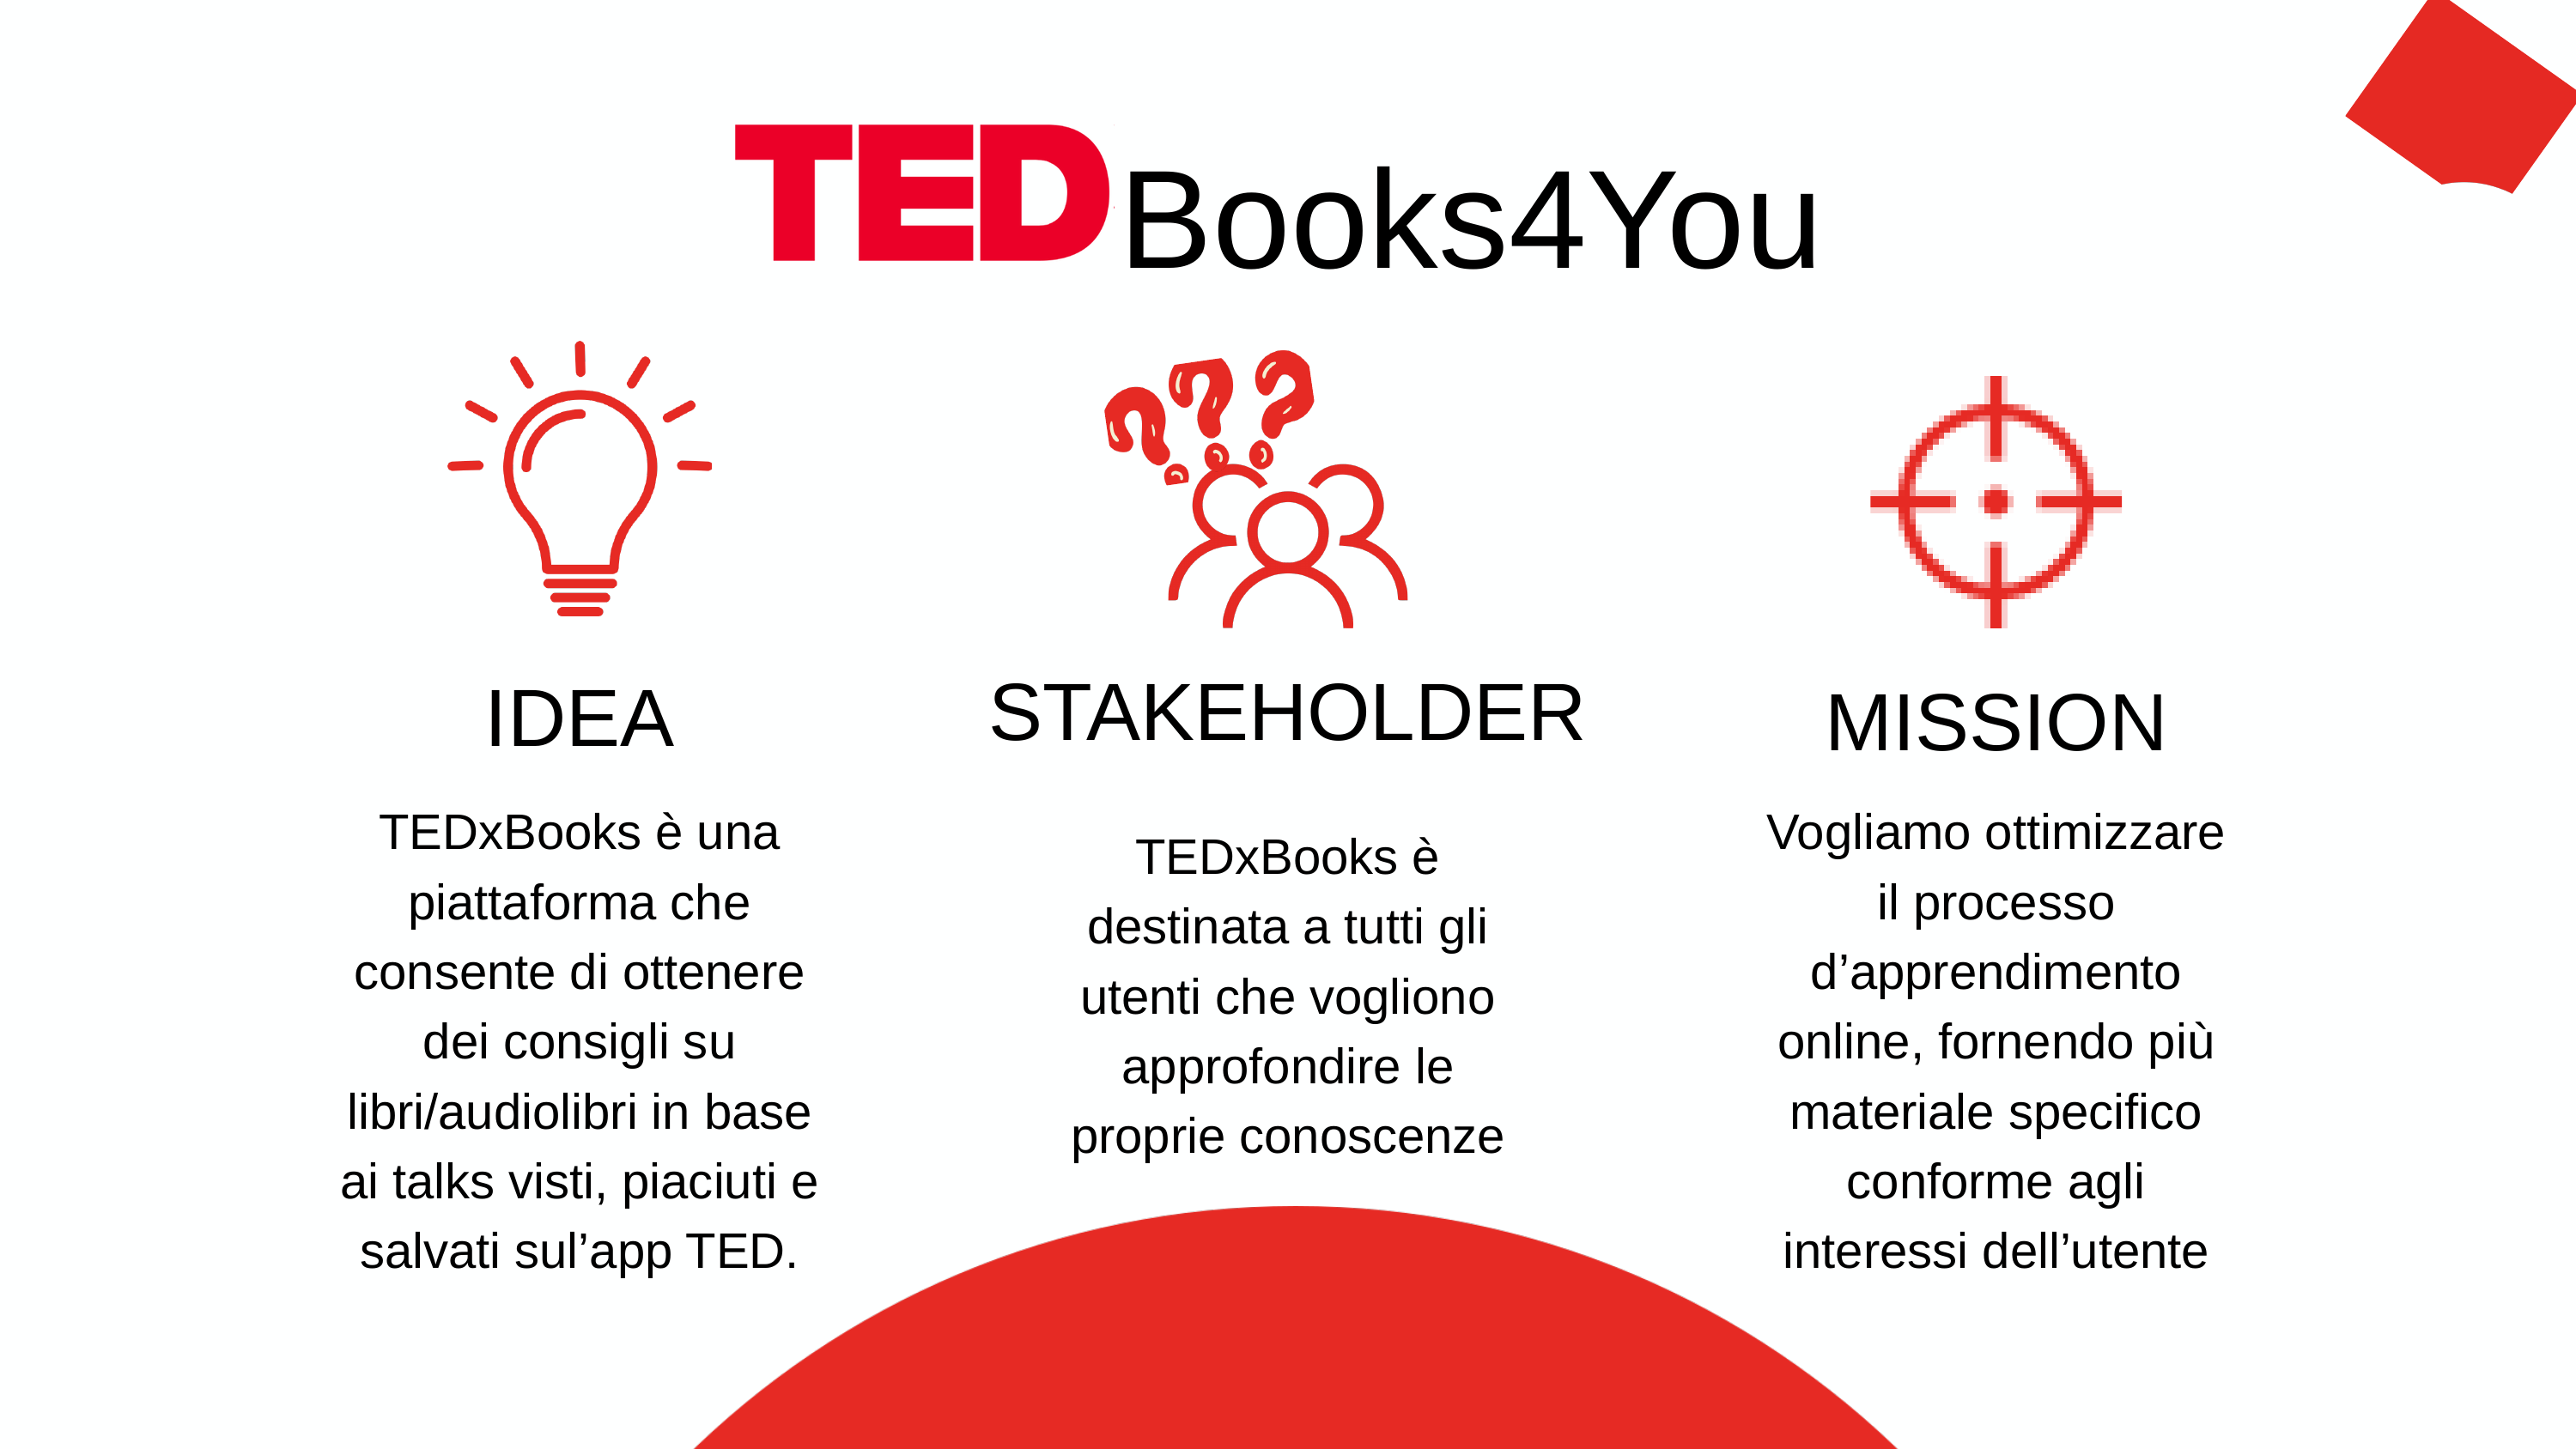

Books4You

STAKEHOLDER
IDEA
MISSION
TEDxBooks è una piattaforma che consente di ottenere dei consigli su libri/audiolibri in base ai talks visti, piaciuti e salvati sul’app TED.
Vogliamo ottimizzare il processo d’apprendimento online, fornendo più materiale specifico conforme agli interessi dell’utente
TEDxBooks è destinata a tutti gli utenti che vogliono approfondire le proprie conoscenze